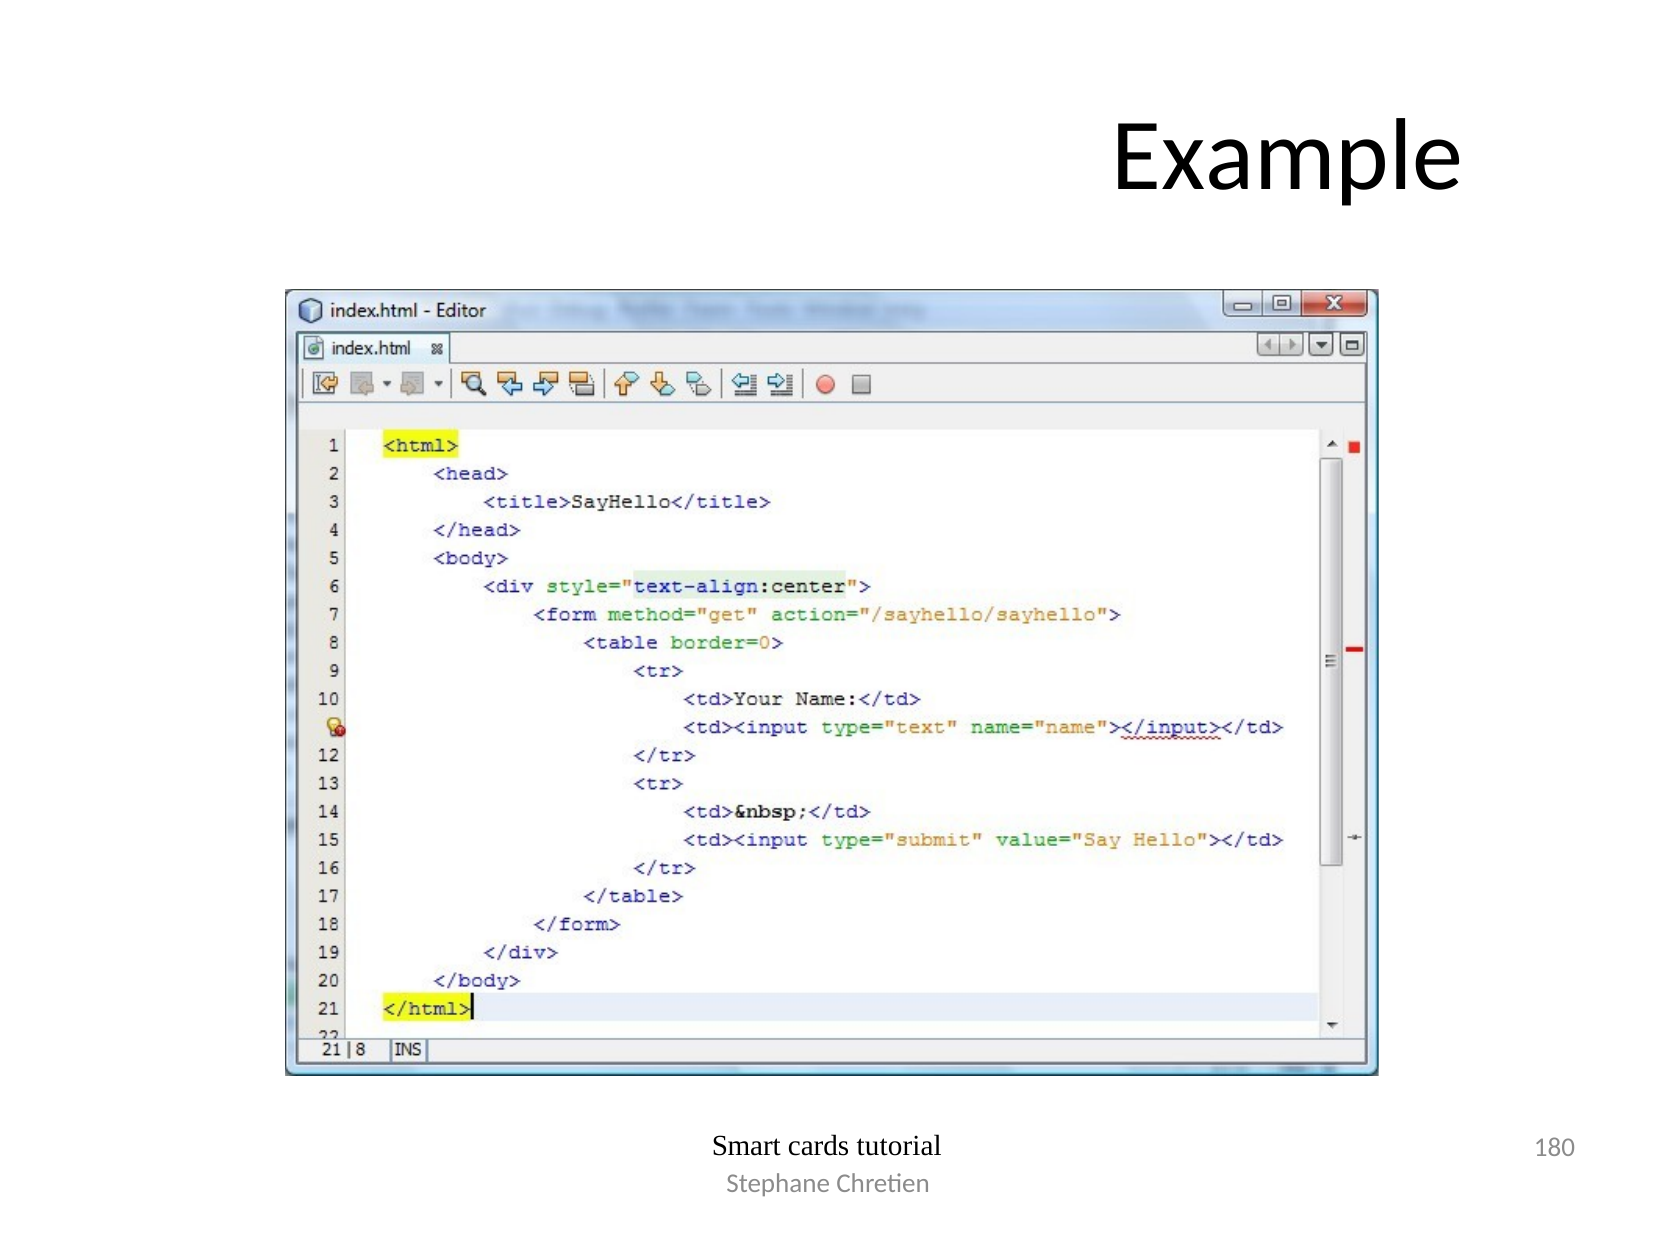

# Example

180
Smart cards tutorial
Stephane Chretien